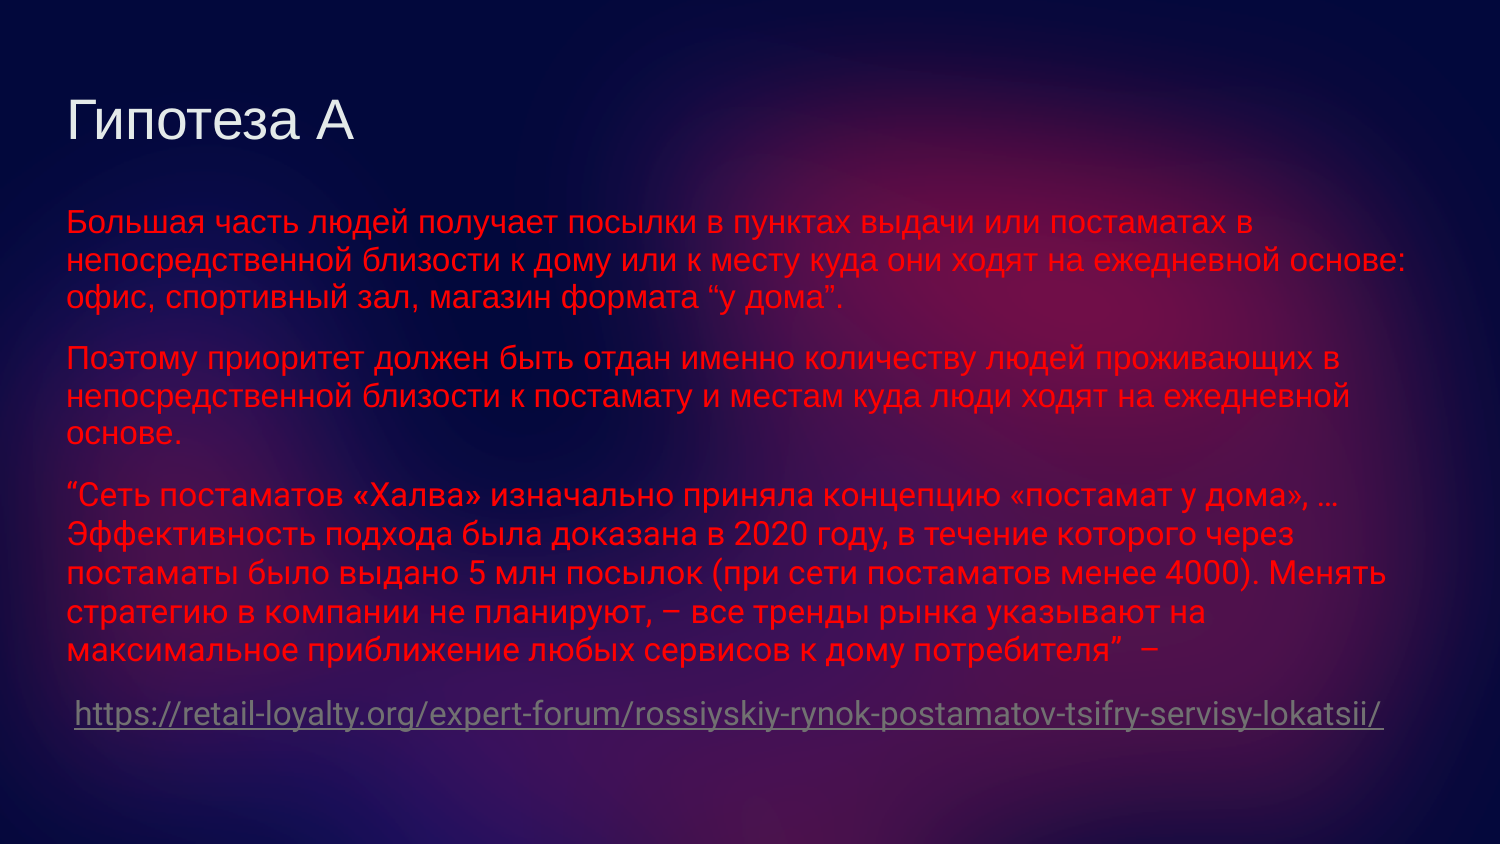

# Гипотеза А
Большая часть людей получает посылки в пунктах выдачи или постаматах в непосредственной близости к дому или к месту куда они ходят на ежедневной основе: офис, спортивный зал, магазин формата “у дома”.
Поэтому приоритет должен быть отдан именно количеству людей проживающих в непосредственной близости к постамату и местам куда люди ходят на ежедневной основе.
“Сеть постаматов «Халва» изначально приняла концепцию «постамат у дома», …  Эффективность подхода была доказана в 2020 году, в течение которого через постаматы было выдано 5 млн посылок (при сети постаматов менее 4000). Менять стратегию в компании не планируют, – все тренды рынка указывают на максимальное приближение любых сервисов к дому потребителя”  –
 https://retail-loyalty.org/expert-forum/rossiyskiy-rynok-postamatov-tsifry-servisy-lokatsii/